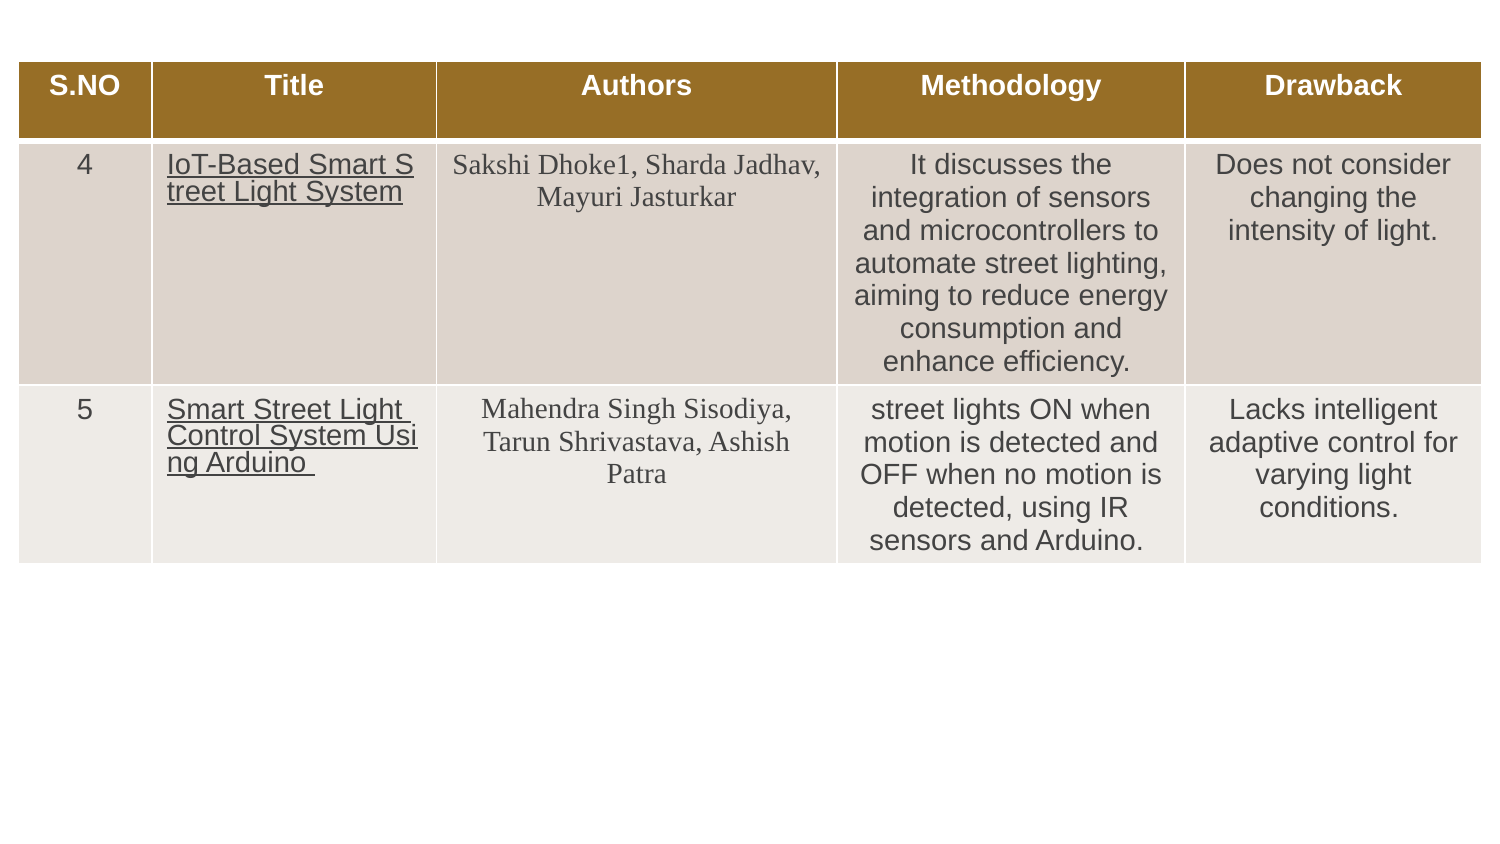

| S.NO | Title | Authors | Methodology | Drawback |
| --- | --- | --- | --- | --- |
| 4 | IoT-Based Smart Street Light System | Sakshi Dhoke1, Sharda Jadhav, Mayuri Jasturkar | It discusses the integration of sensors and microcontrollers to automate street lighting, aiming to reduce energy consumption and enhance efficiency. | Does not consider changing the intensity of light. |
| 5 | Smart Street Light Control System Using Arduino | Mahendra Singh Sisodiya, Tarun Shrivastava, Ashish Patra | street lights ON when motion is detected and OFF when no motion is detected, using IR sensors and Arduino. | Lacks intelligent adaptive control for varying light conditions. |